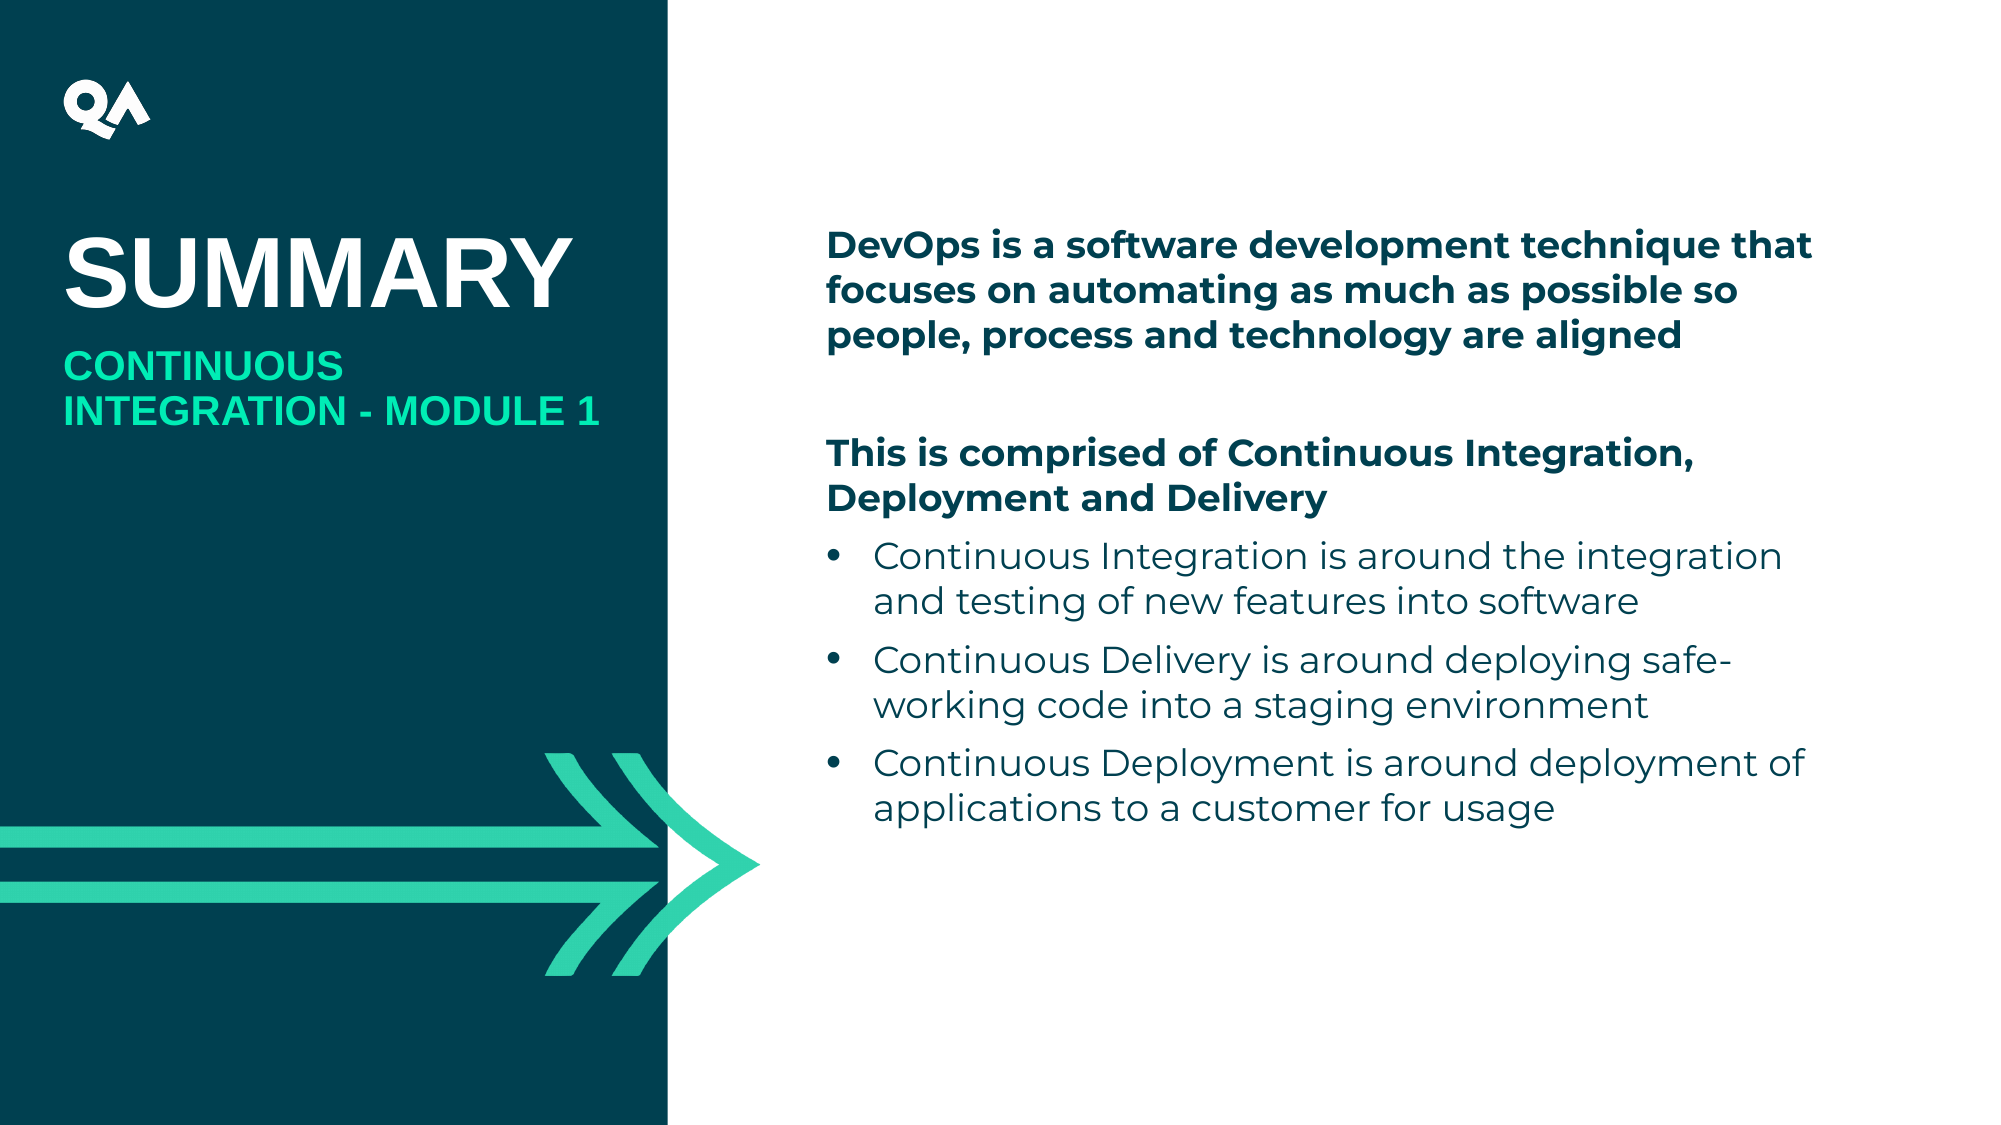

summary
DevOps is a software development technique that focuses on automating as much as possible so people, process and technology are aligned

This is comprised of Continuous Integration, Deployment and Delivery
Continuous Integration is around the integration and testing of new features into software
Continuous Delivery is around deploying safe-working code into a staging environment
Continuous Deployment is around deployment of applications to a customer for usage

Continuous Integration - module 1